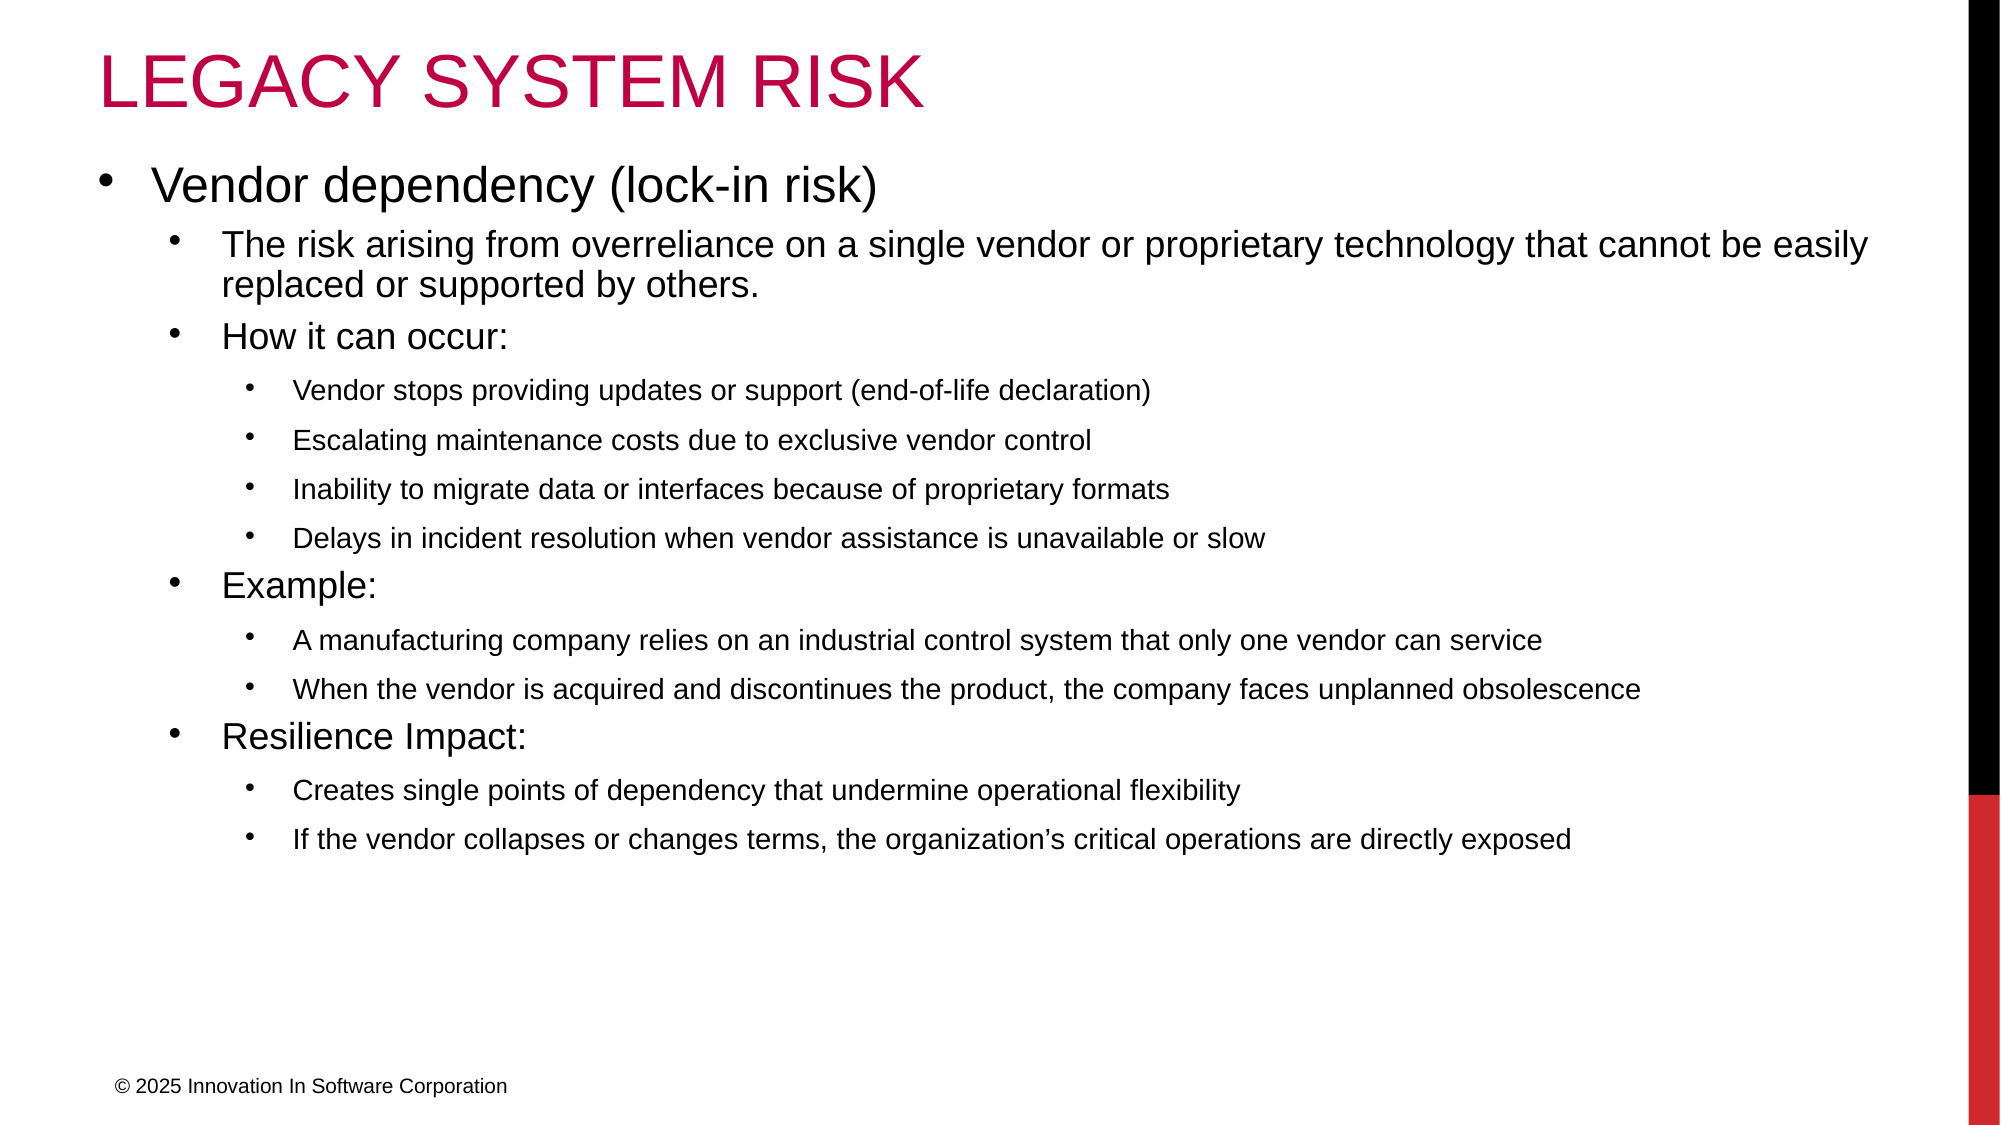

# Legacy system risk
Vendor dependency (lock-in risk)
The risk arising from overreliance on a single vendor or proprietary technology that cannot be easily replaced or supported by others.
How it can occur:
Vendor stops providing updates or support (end-of-life declaration)
Escalating maintenance costs due to exclusive vendor control
Inability to migrate data or interfaces because of proprietary formats
Delays in incident resolution when vendor assistance is unavailable or slow
Example:
A manufacturing company relies on an industrial control system that only one vendor can service
When the vendor is acquired and discontinues the product, the company faces unplanned obsolescence
Resilience Impact:
Creates single points of dependency that undermine operational flexibility
If the vendor collapses or changes terms, the organization’s critical operations are directly exposed
© 2025 Innovation In Software Corporation